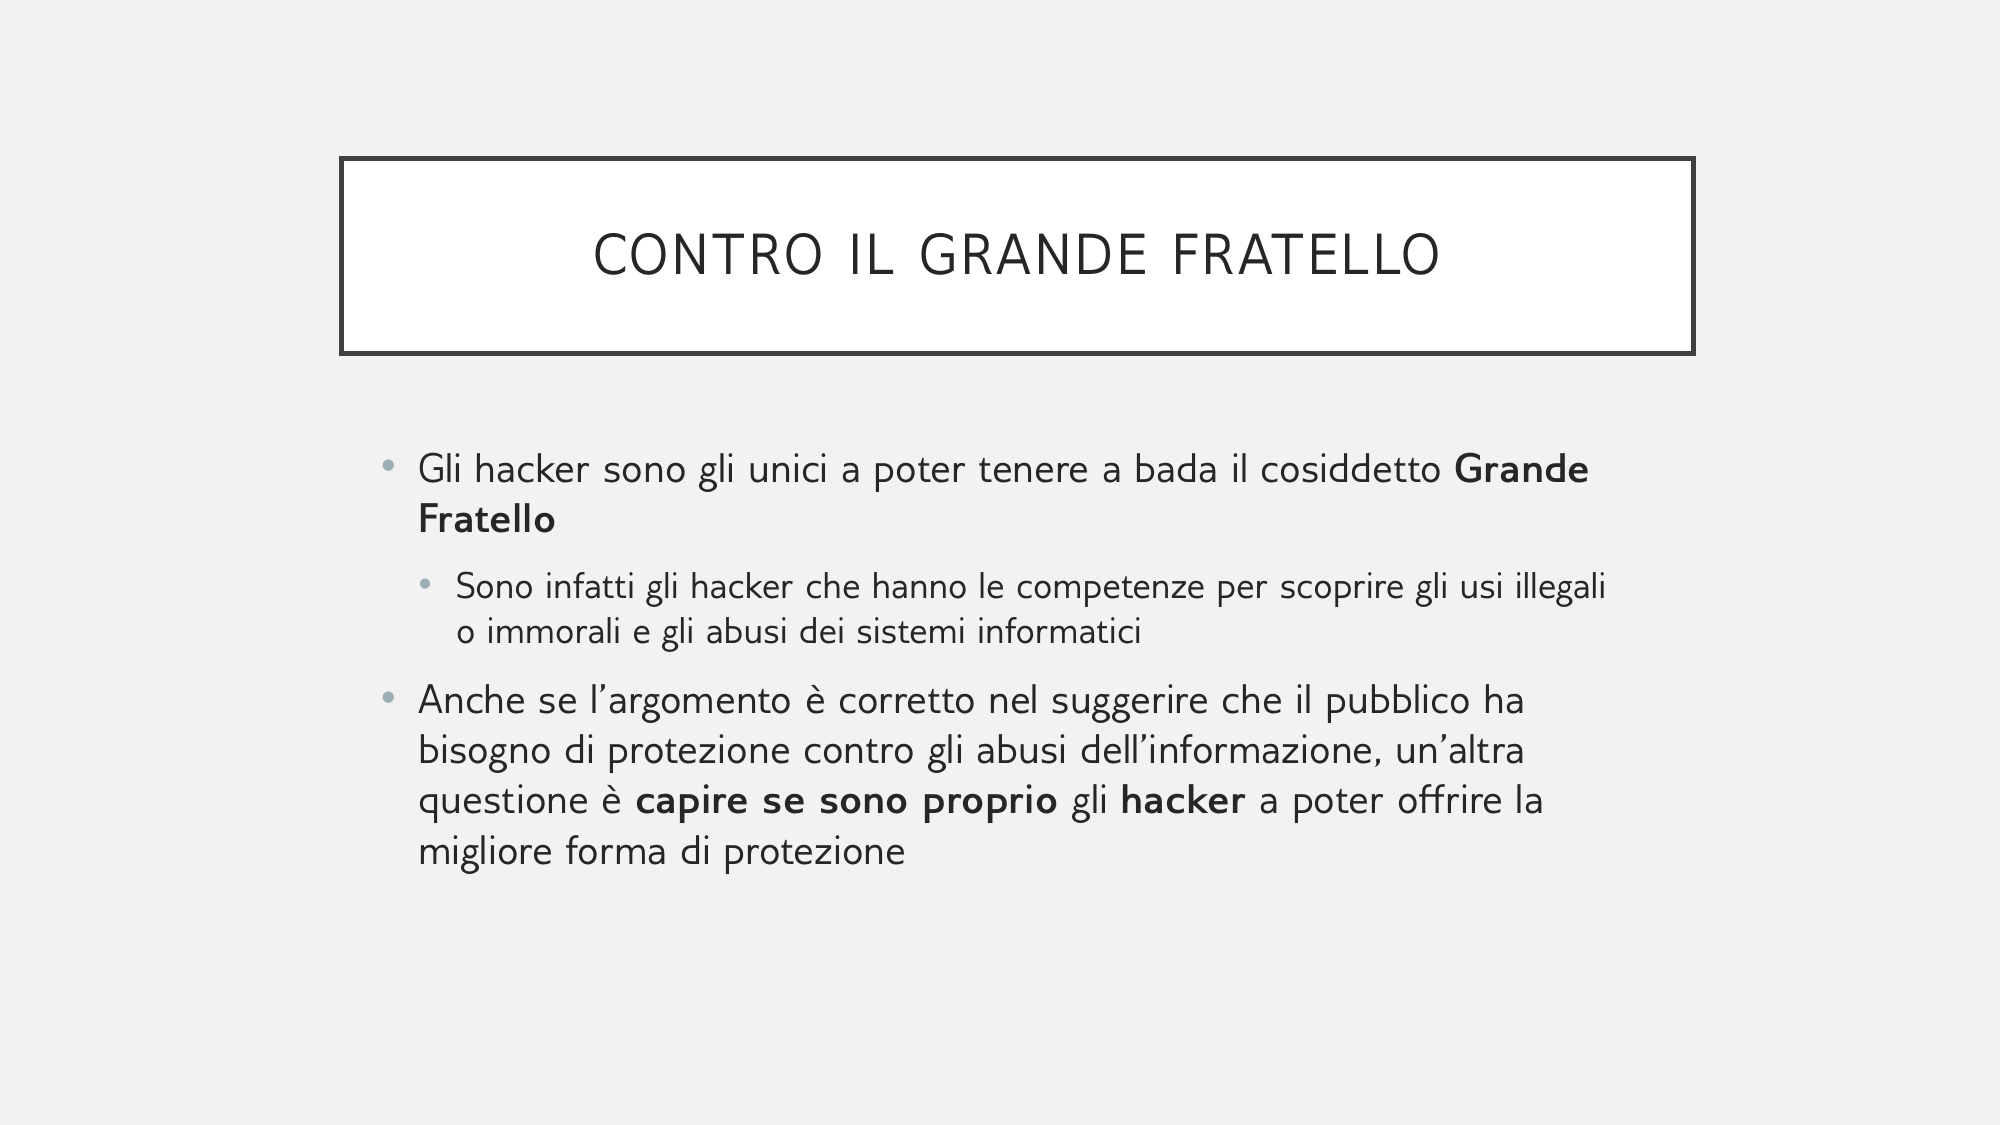

# Contro il grande fratello
Gli hacker sono gli unici a poter tenere a bada il cosiddetto Grande Fratello
Sono infatti gli hacker che hanno le competenze per scoprire gli usi illegali o immorali e gli abusi dei sistemi informatici
Anche se l’argomento è corretto nel suggerire che il pubblico ha bisogno di protezione contro gli abusi dell’informazione, un’altra questione è capire se sono proprio gli hacker a poter offrire la migliore forma di protezione